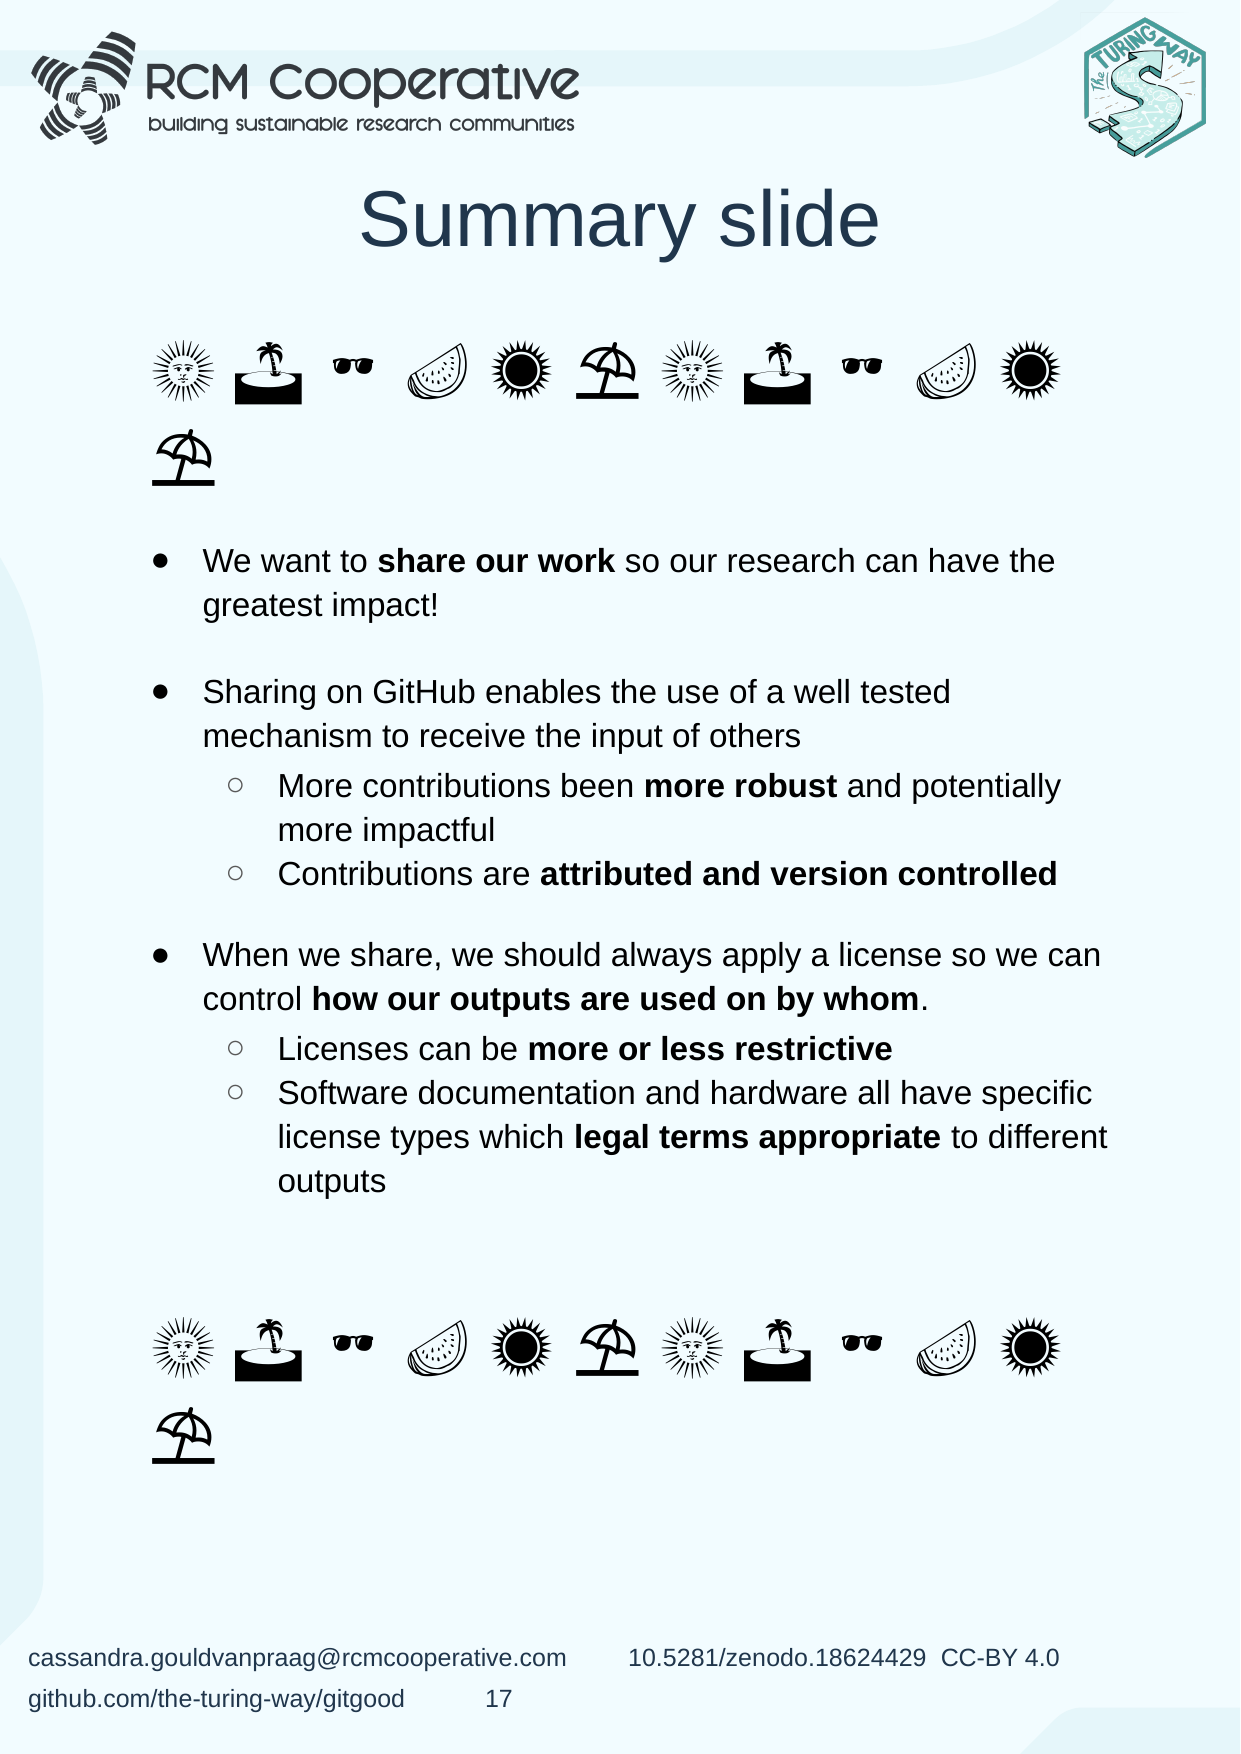

# Summary slide
🌞 🏝️ 🕶️ 🍉 ☀️ ⛱️ 🌞 🏝️ 🕶️ 🍉 ☀️ ⛱️
We want to share our work so our research can have the greatest impact!
Sharing on GitHub enables the use of a well tested mechanism to receive the input of others
More contributions been more robust and potentially more impactful
Contributions are attributed and version controlled
When we share, we should always apply a license so we can control how our outputs are used on by whom.
Licenses can be more or less restrictive
Software documentation and hardware all have specific license types which legal terms appropriate to different outputs

🌞 🏝️ 🕶️ 🍉 ☀️ ⛱️ 🌞 🏝️ 🕶️ 🍉 ☀️ ⛱️